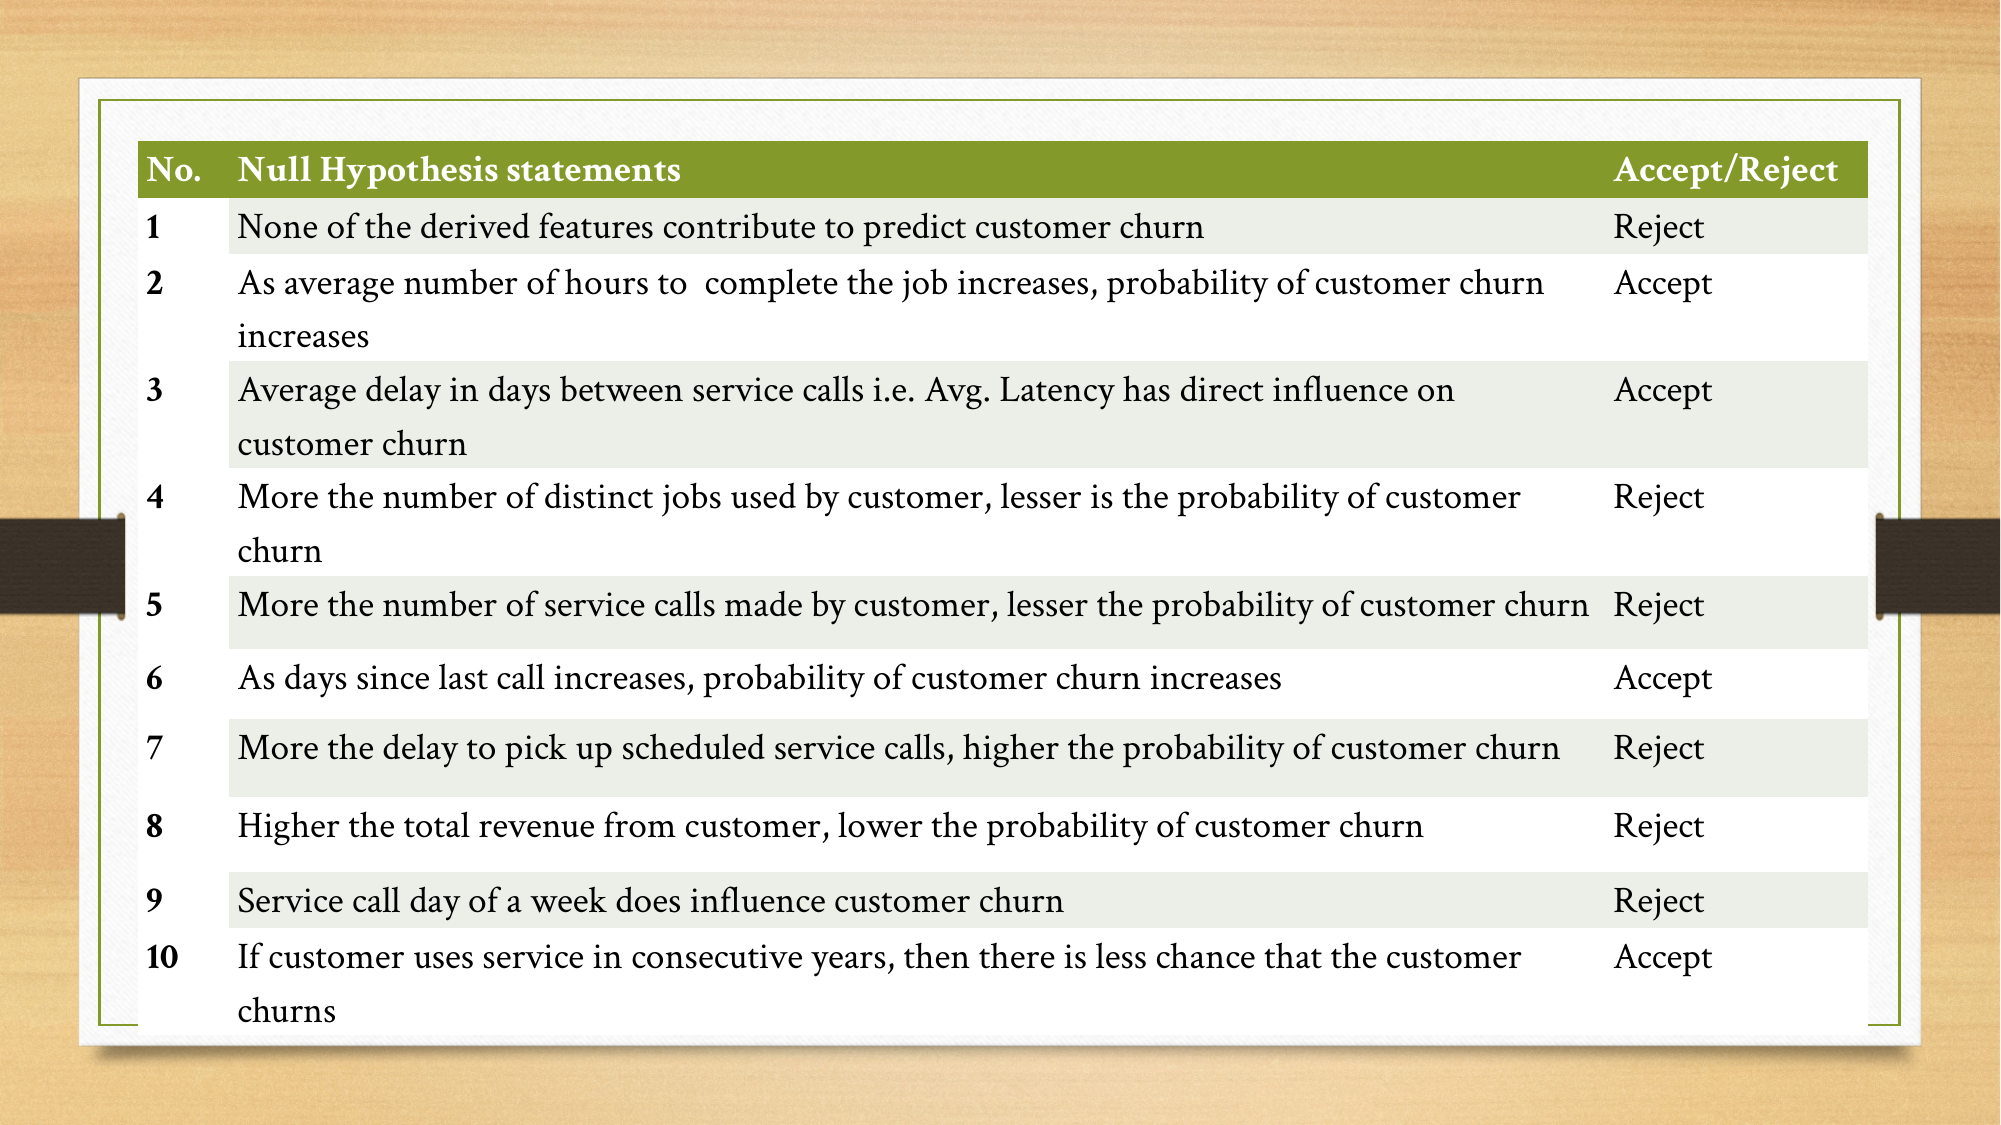

# Summary of hypothesis testing statements
| No. | Null Hypothesis statements | Accept/Reject |
| --- | --- | --- |
| 1 | None of the derived features contribute to predict customer churn | Reject |
| 2 | As average number of hours to complete the job increases, probability of customer churn increases | Accept |
| 3 | Average delay in days between service calls i.e. Avg. Latency has direct influence on customer churn | Accept |
| 4 | More the number of distinct jobs used by customer, lesser is the probability of customer churn | Reject |
| 5 | More the number of service calls made by customer, lesser the probability of customer churn | Reject |
| 6 | As days since last call increases, probability of customer churn increases | Accept |
| 7 | More the delay to pick up scheduled service calls, higher the probability of customer churn | Reject |
| 8 | Higher the total revenue from customer, lower the probability of customer churn | Reject |
| 9 | Service call day of a week does influence customer churn | Reject |
| 10 | If customer uses service in consecutive years, then there is less chance that the customer churns | Accept |